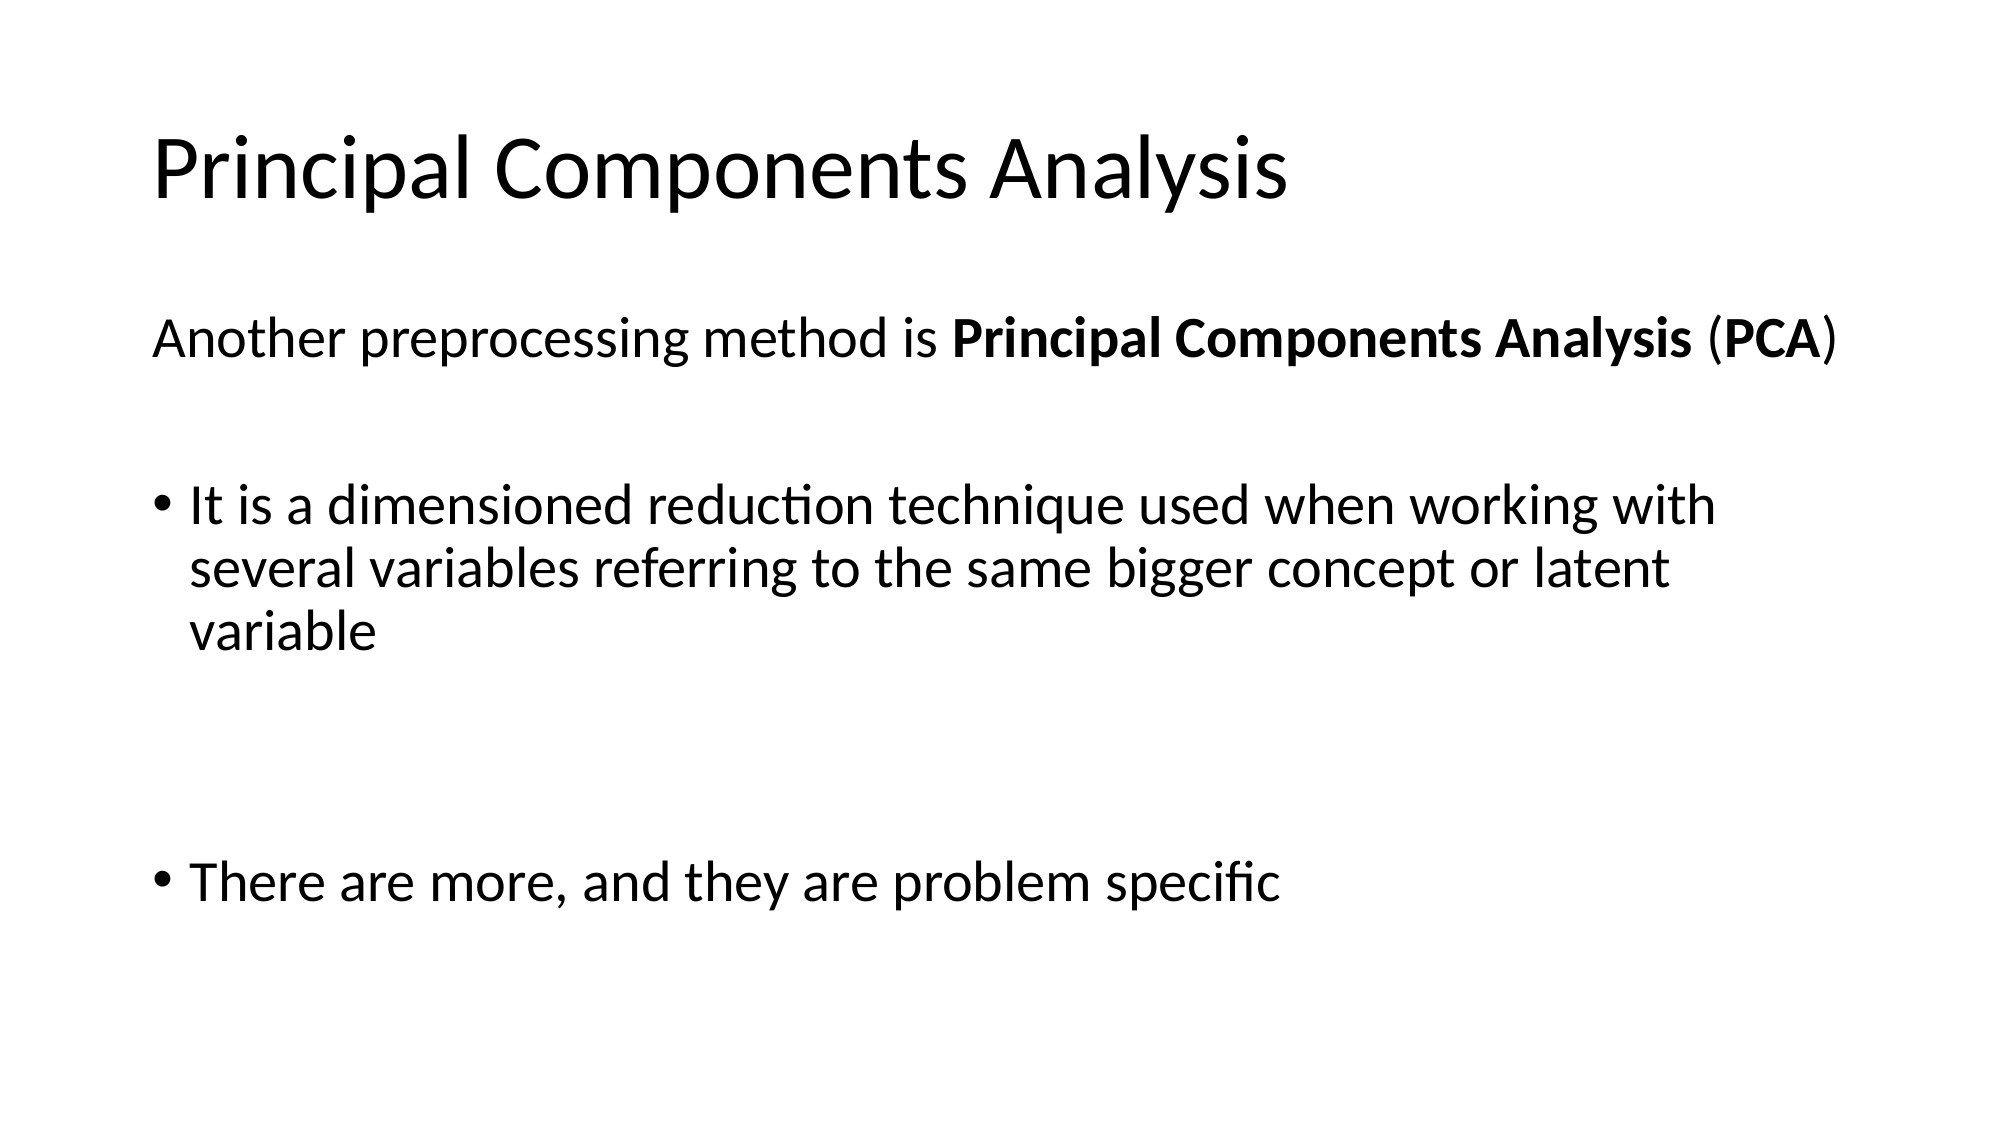

# Principal Components Analysis
Another preprocessing method is Principal Components Analysis (PCA)

It is a dimensioned reduction technique used when working with several variables referring to the same bigger concept or latent variable

There are more, and they are problem specific